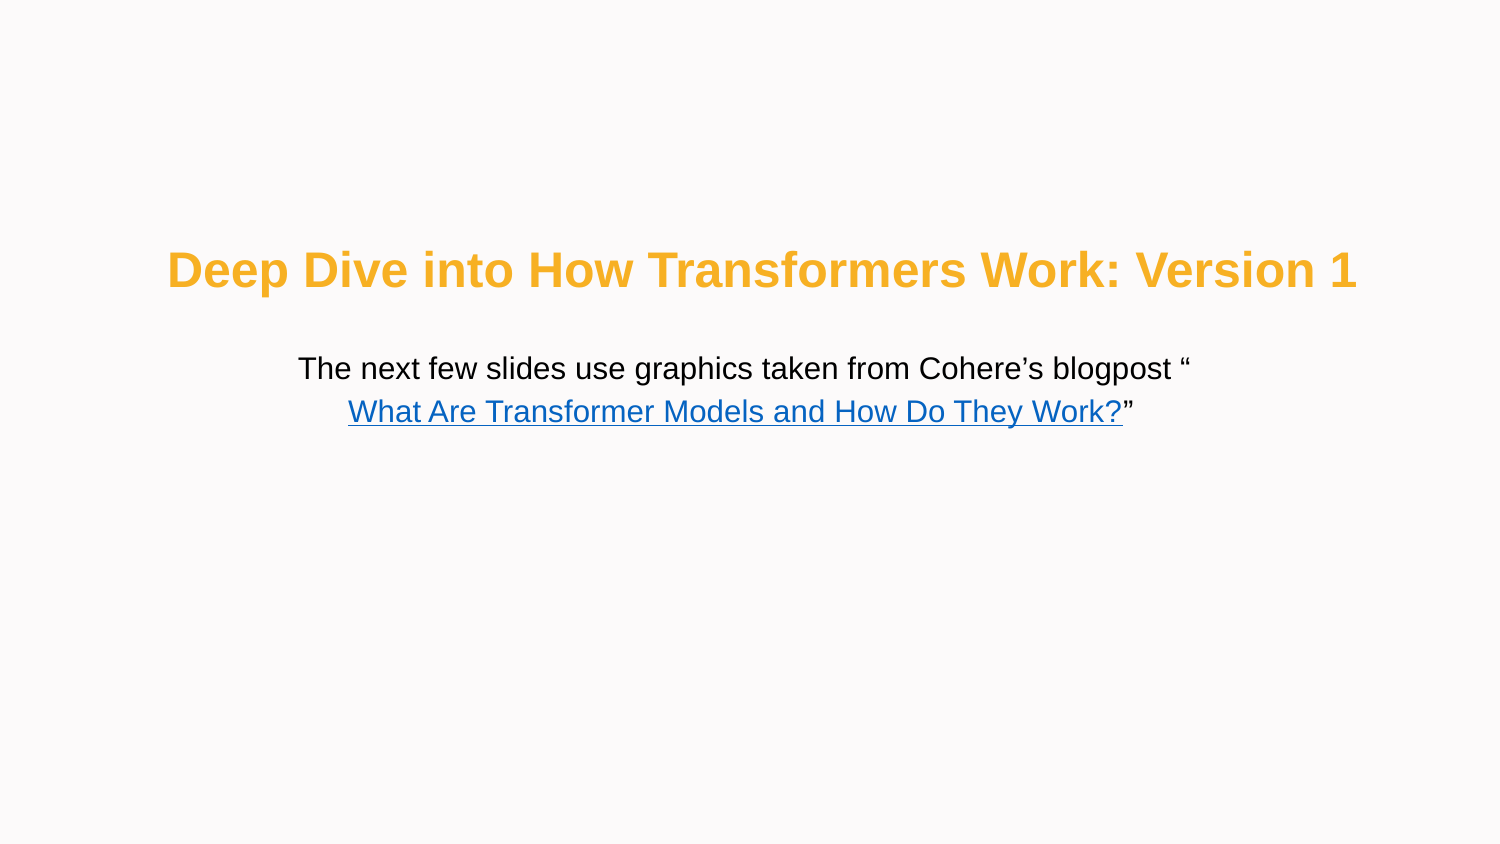

# Deep Dive into How Transformers Work: Version 1
The next few slides use graphics taken from Cohere’s blogpost “What Are Transformer Models and How Do They Work?”